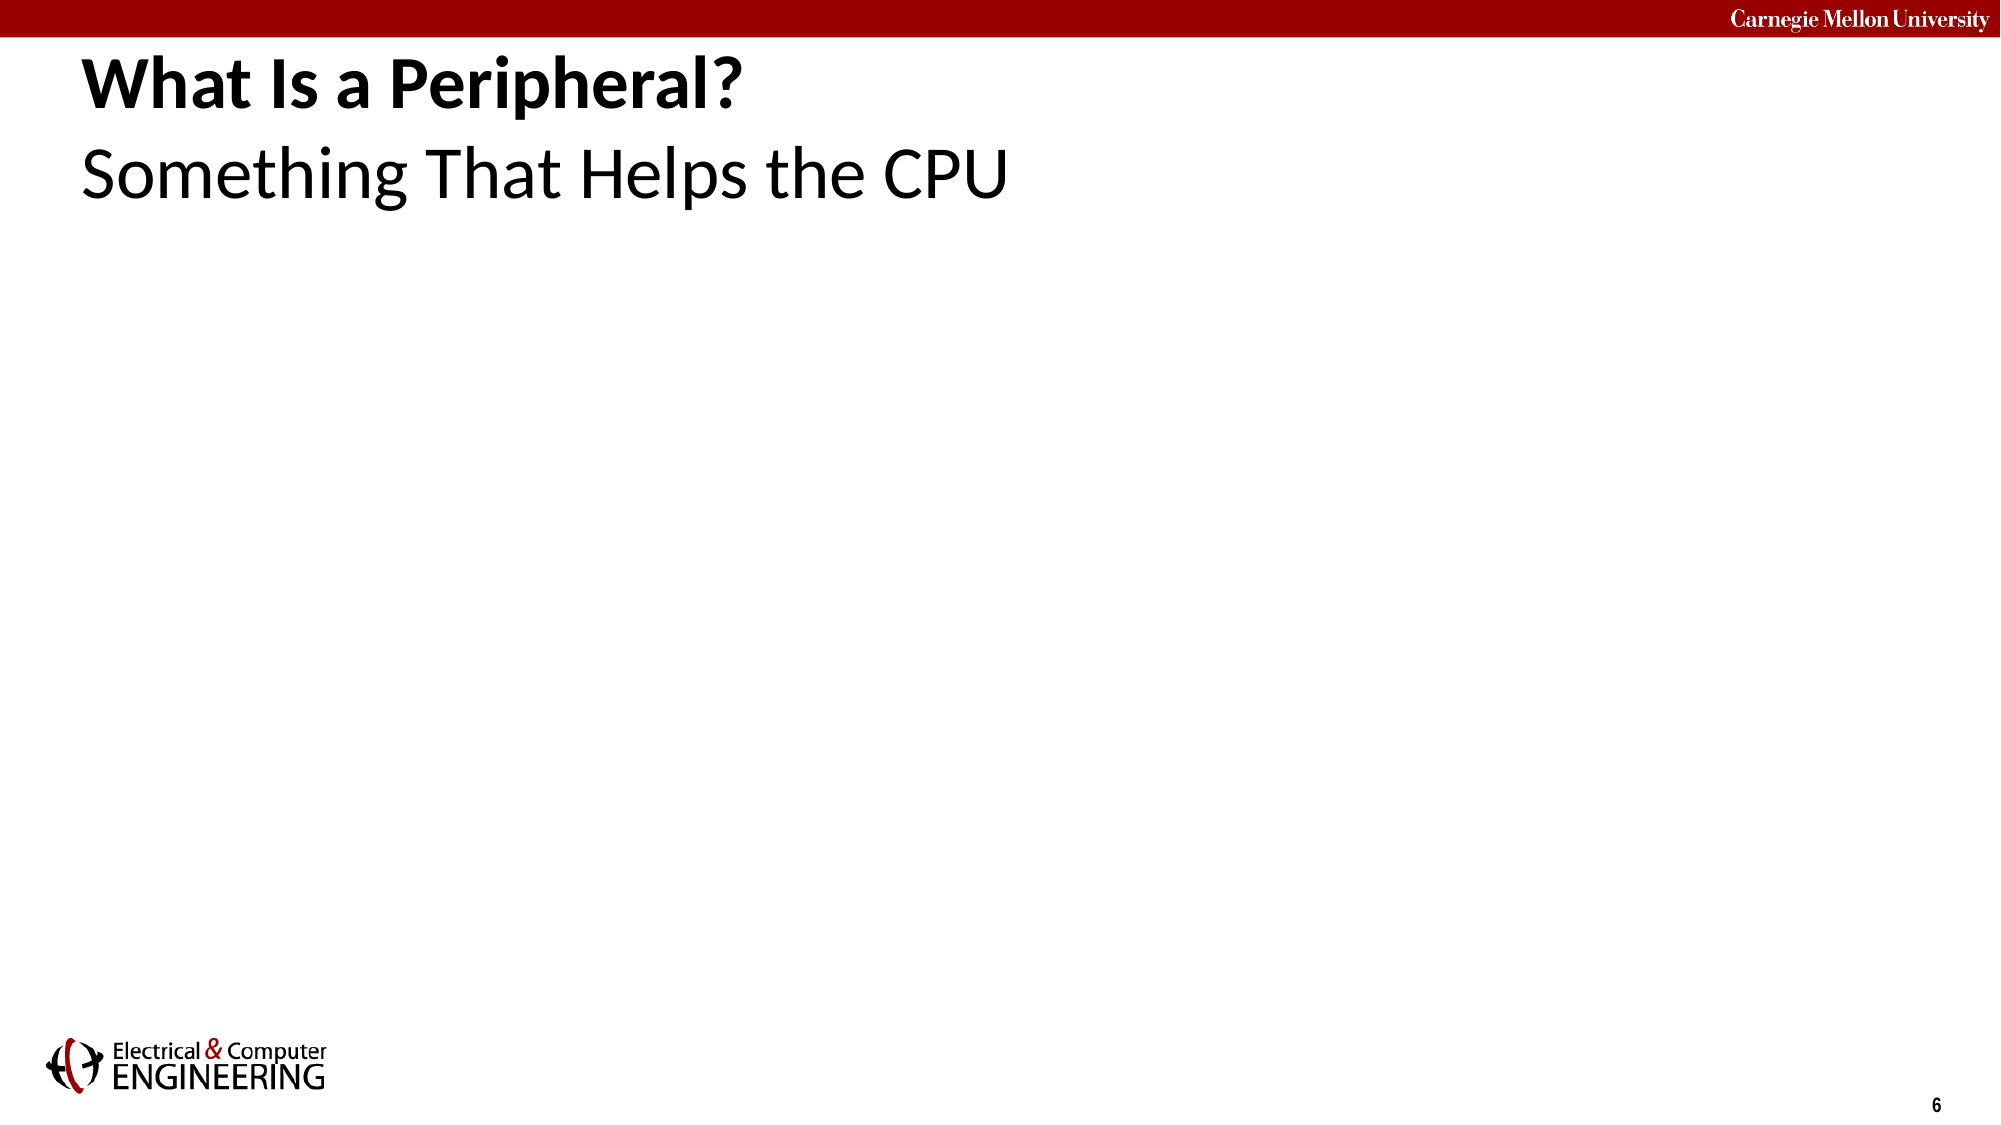

# What Is a Peripheral? Something That Helps the CPU